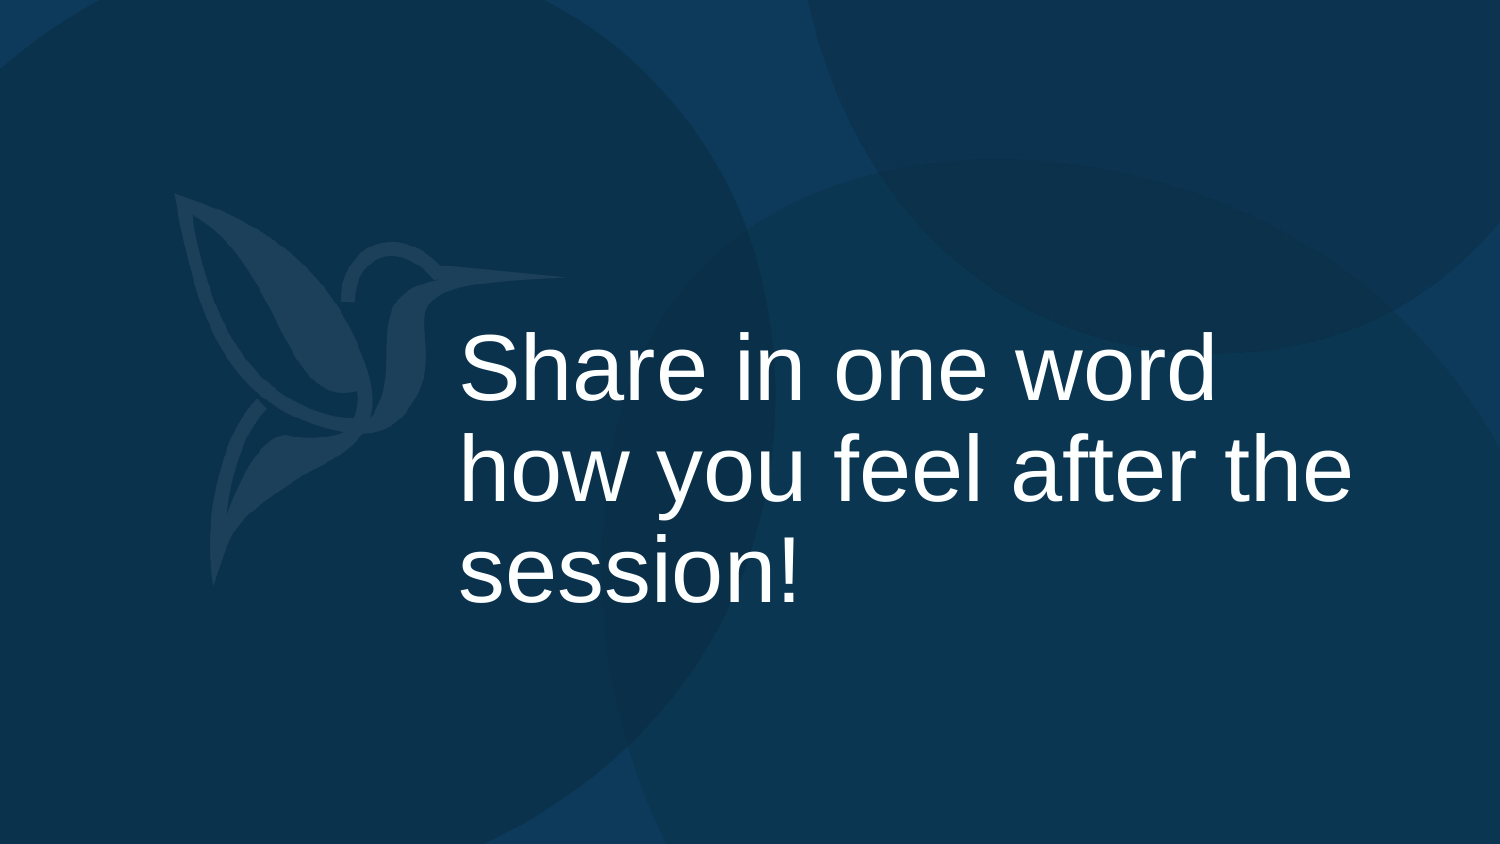

Share in one word how you feel after the session!